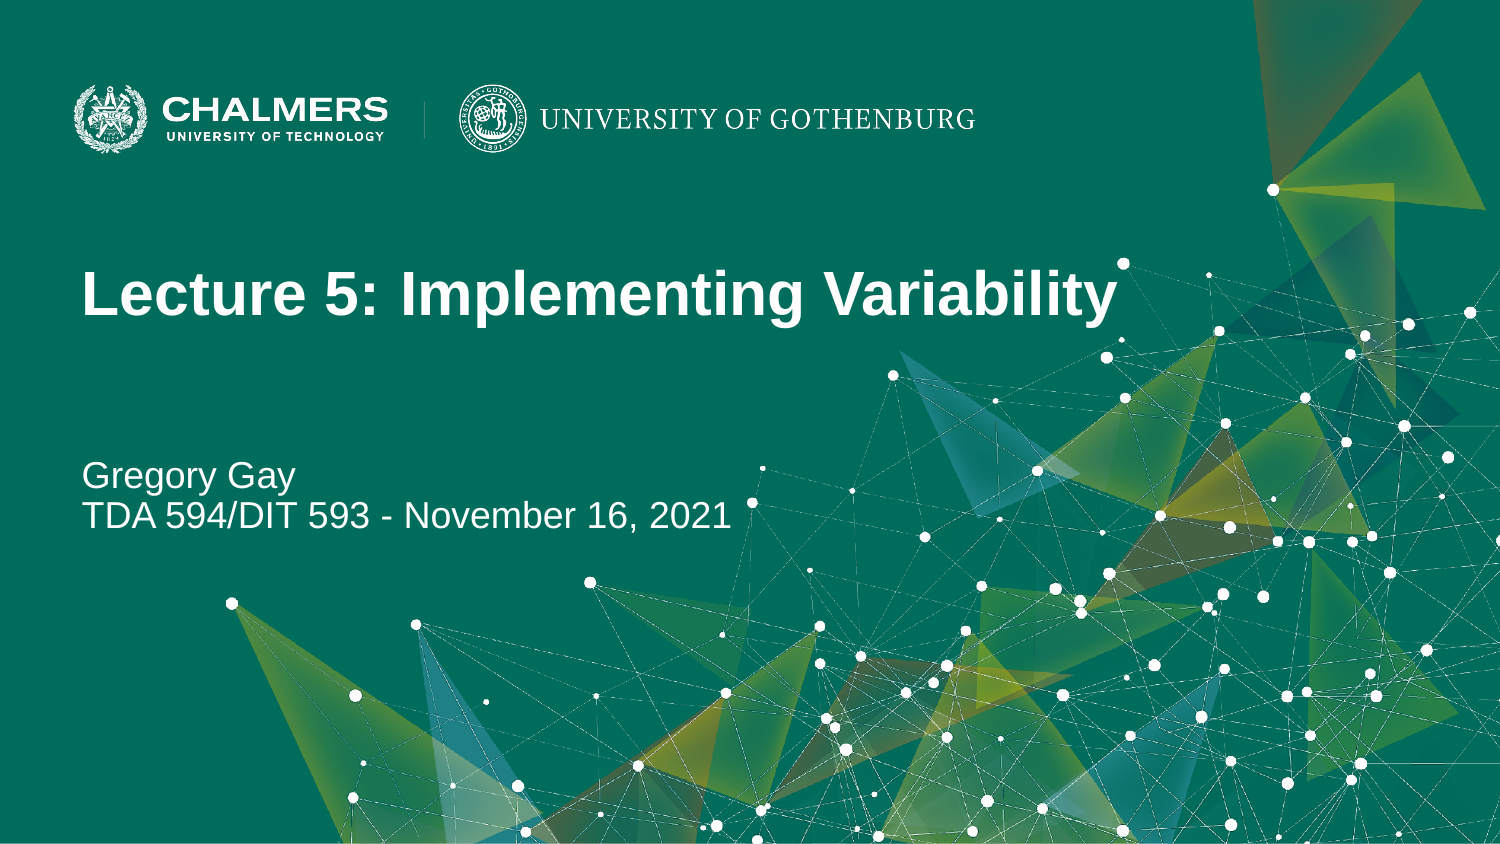

Lecture 5: Implementing Variability
Gregory Gay
TDA 594/DIT 593 - November 16, 2021